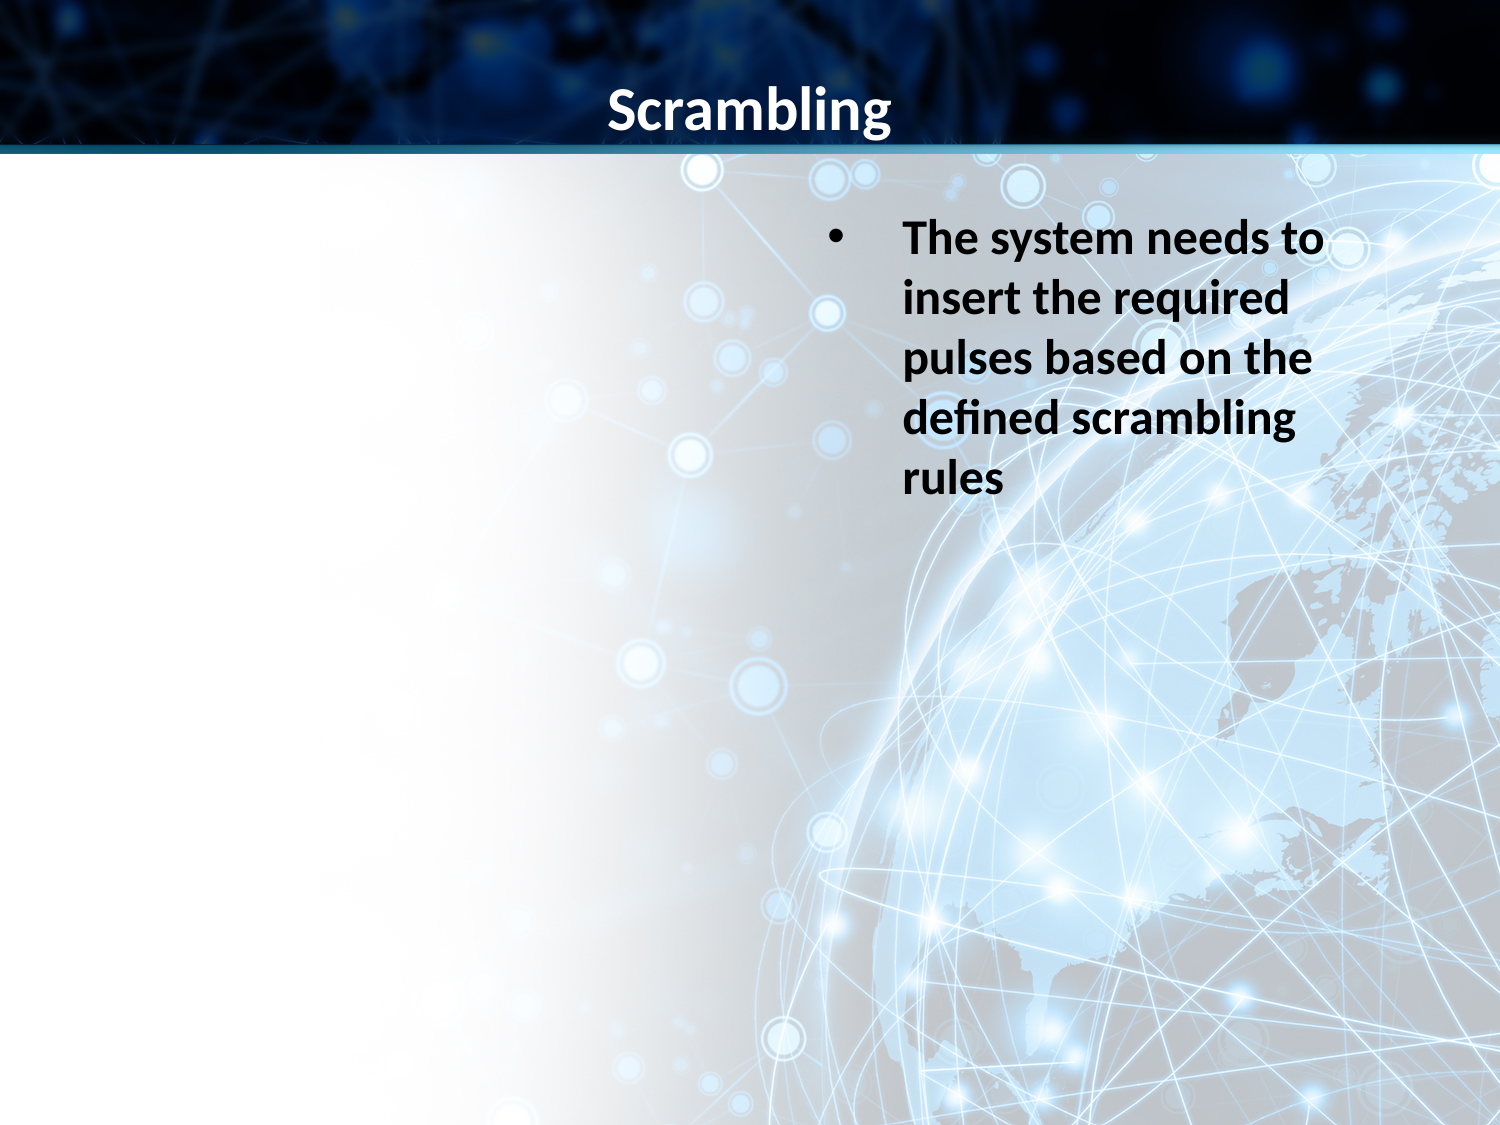

Scrambling

The system needs to insert the required pulses based on the defined scrambling rules